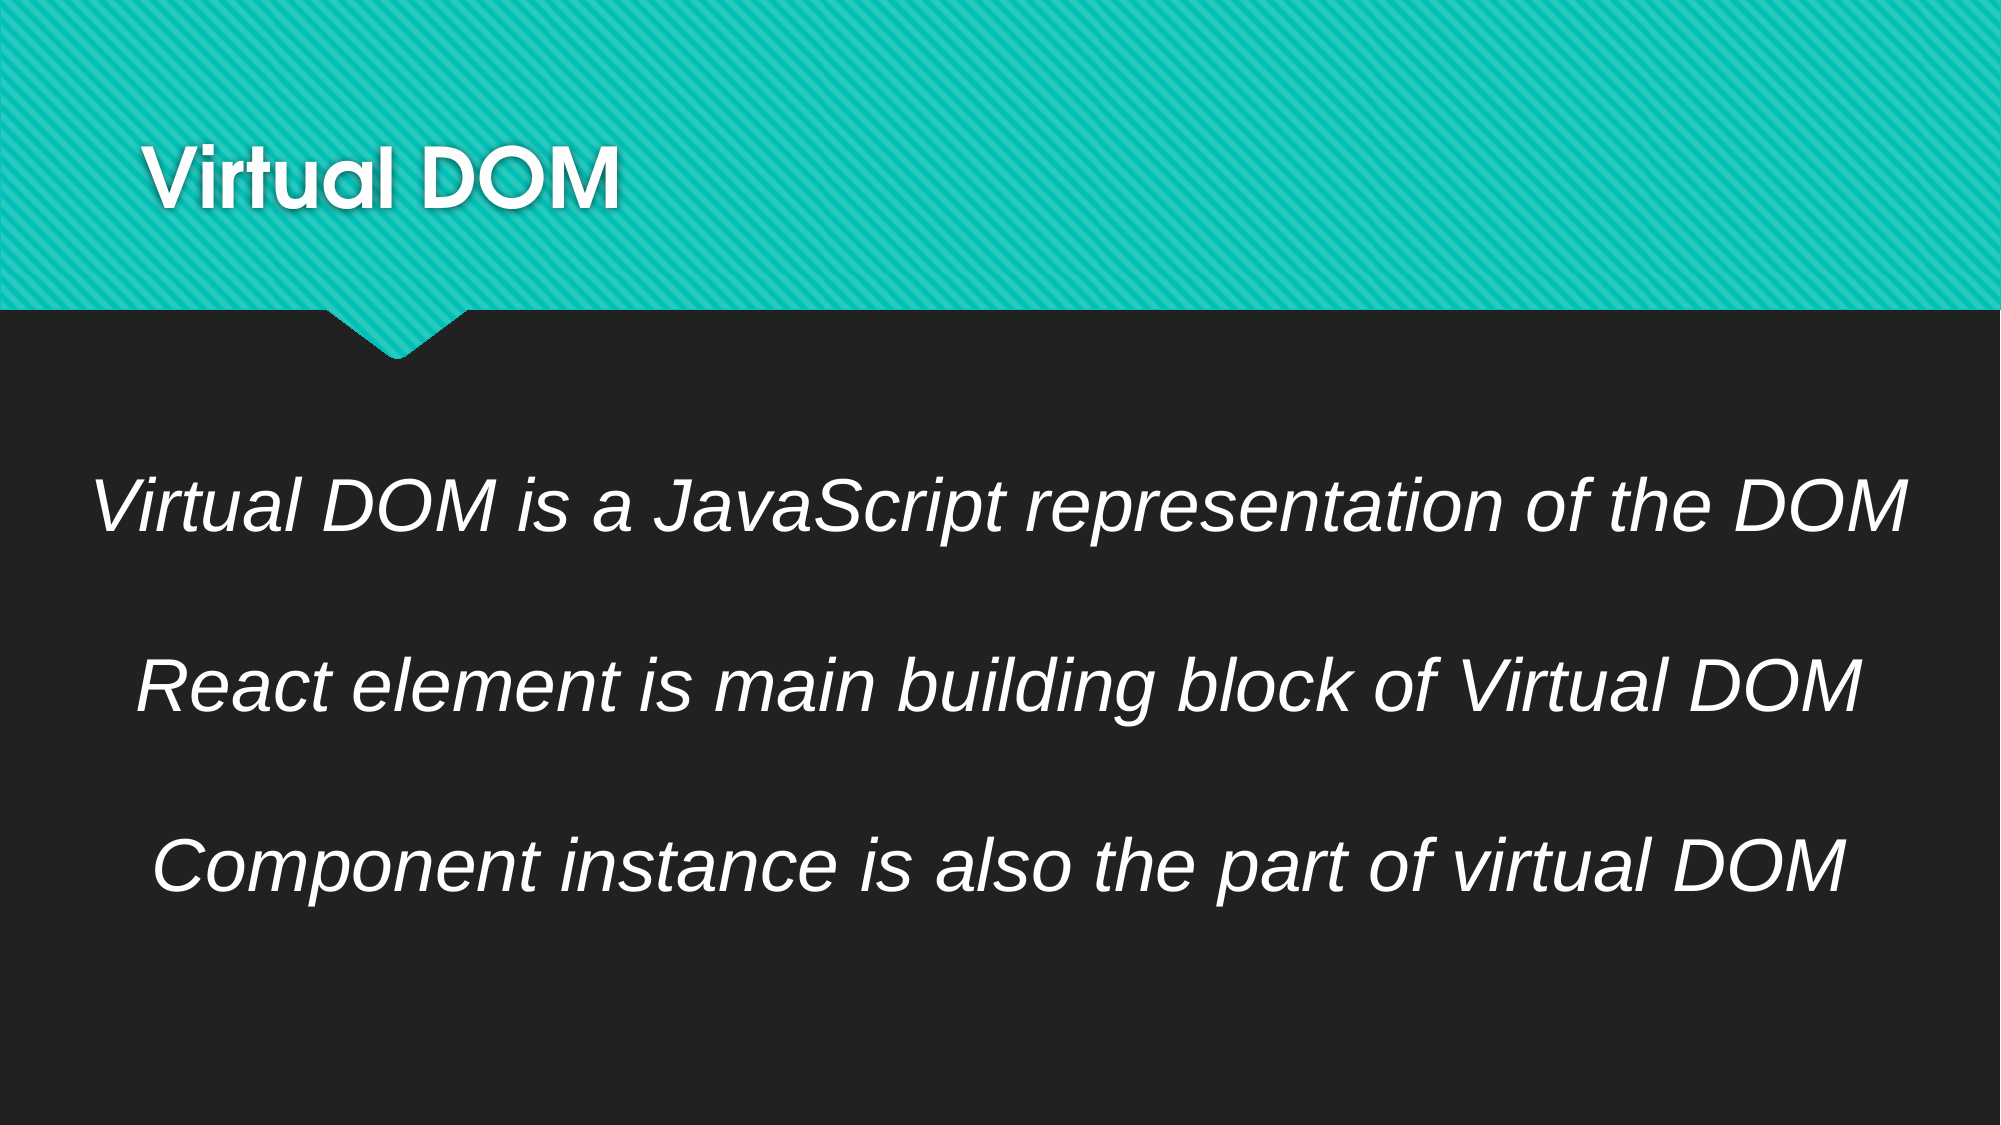

# Virtual DOM
Virtual DOM is a JavaScript representation of the DOM

React element is main building block of Virtual DOM

Component instance is also the part of virtual DOM